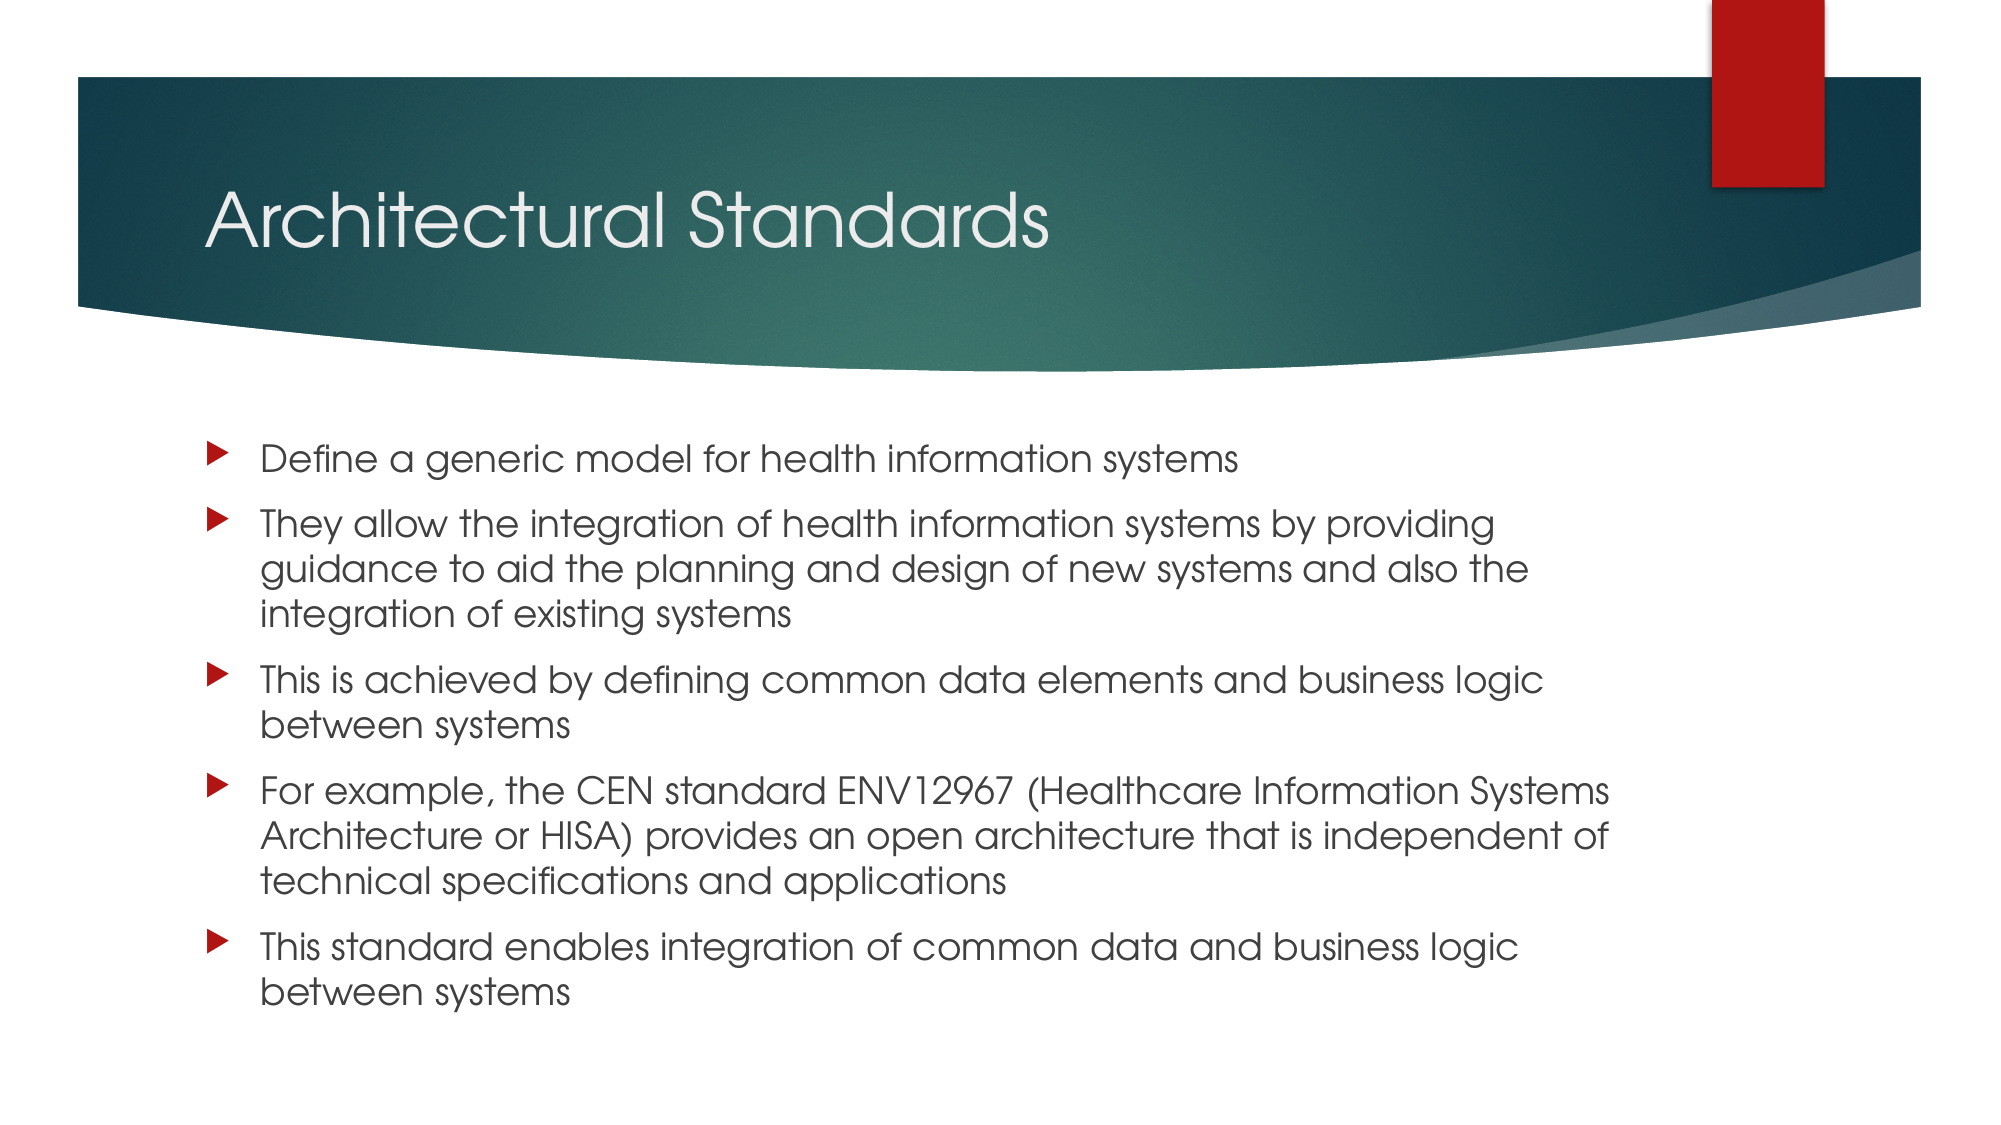

# Architectural Standards
Define a generic model for health information systems
They allow the integration of health information systems by providing guidance to aid the planning and design of new systems and also the integration of existing systems
This is achieved by defining common data elements and business logic between systems
For example, the CEN standard ENV12967 (Healthcare Information Systems Architecture or HISA) provides an open architecture that is independent of technical specifications and applications
This standard enables integration of common data and business logic between systems